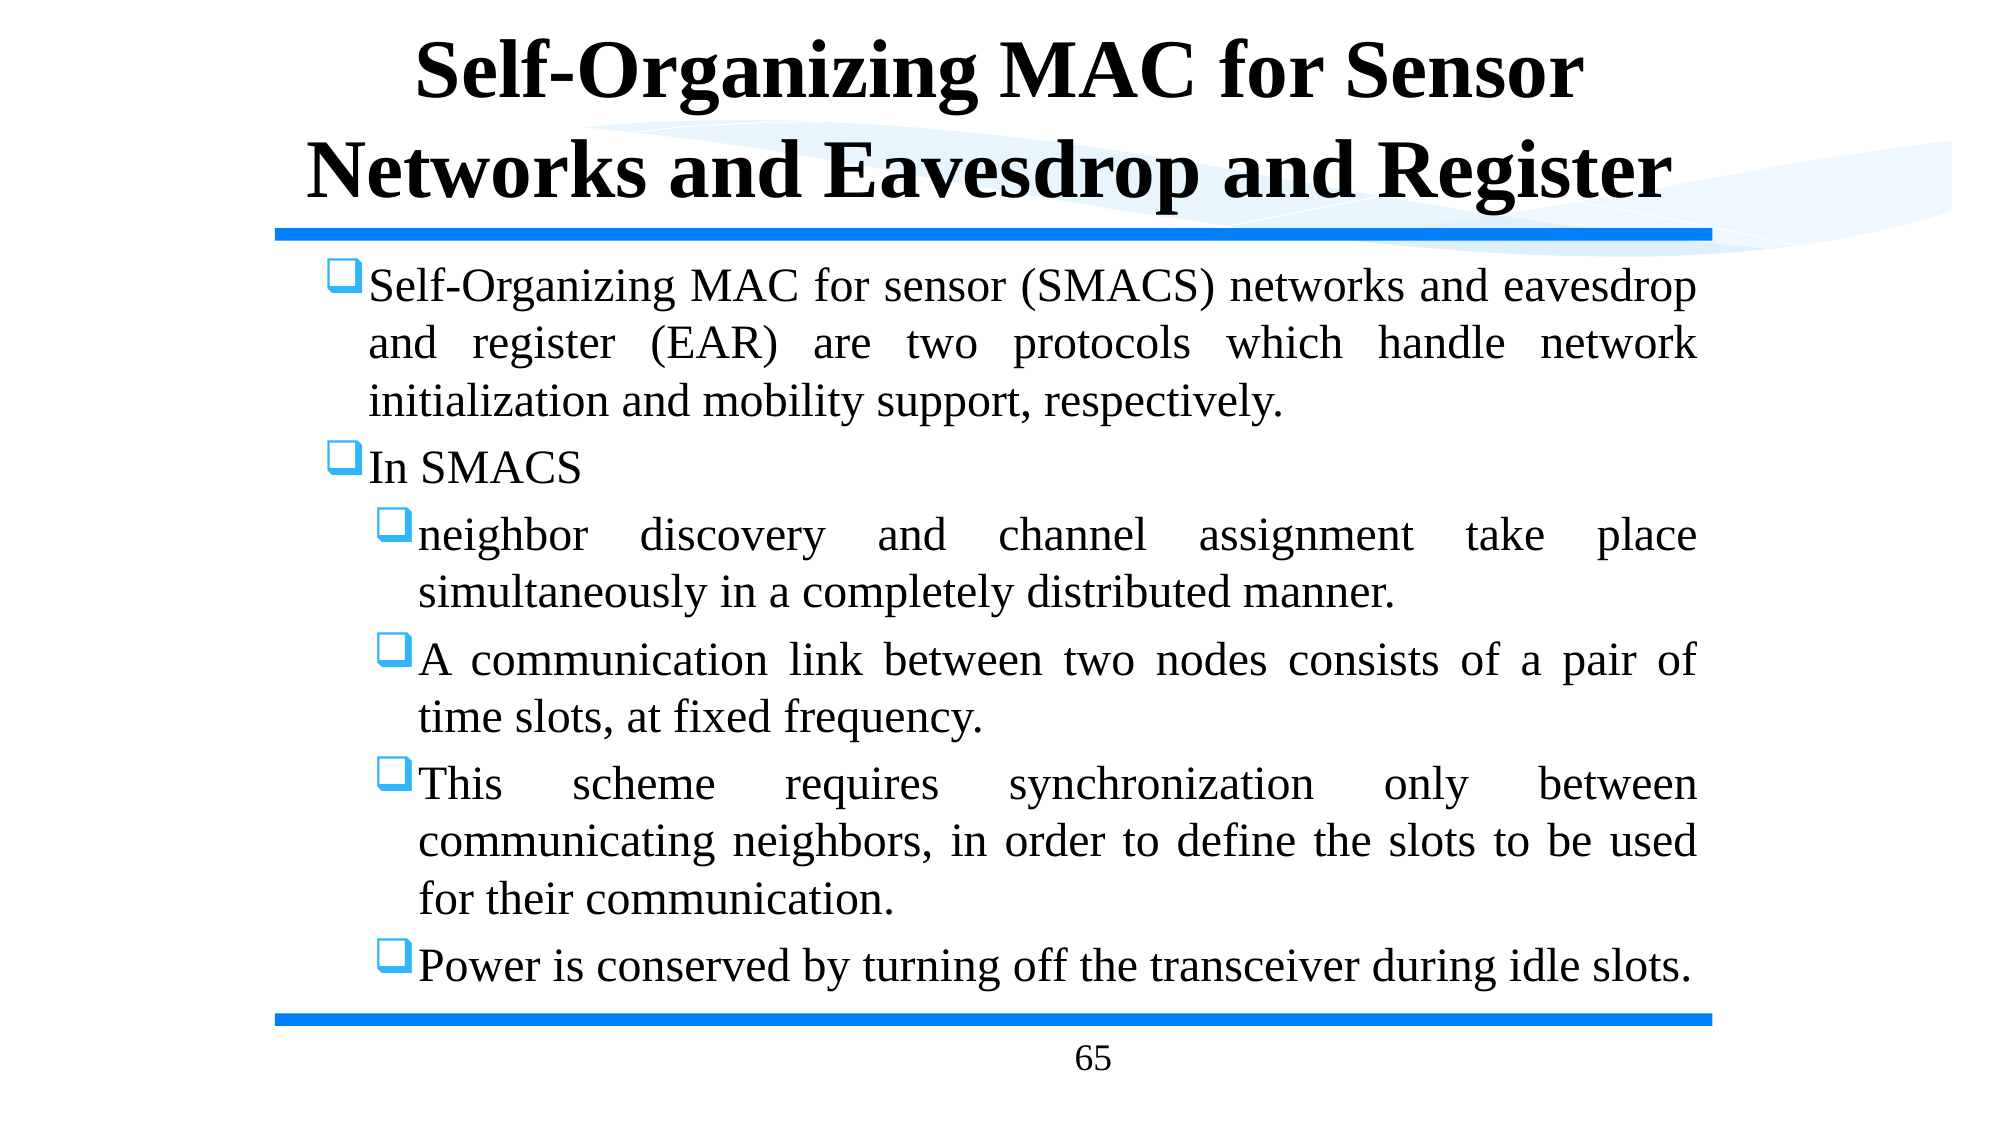

Self-Organizing MAC for Sensor Networks and Eavesdrop and Register

Self-Organizing MAC for sensor (SMACS) networks and eavesdrop and register (EAR) are two protocols which handle network initialization and mobility support, respectively.
In SMACS
neighbor discovery and channel assignment take place simultaneously in a completely distributed manner.
A communication link between two nodes consists of a pair of time slots, at fixed frequency.
This scheme requires synchronization only between communicating neighbors, in order to define the slots to be used for their communication.
Power is conserved by turning off the transceiver during idle slots.

65